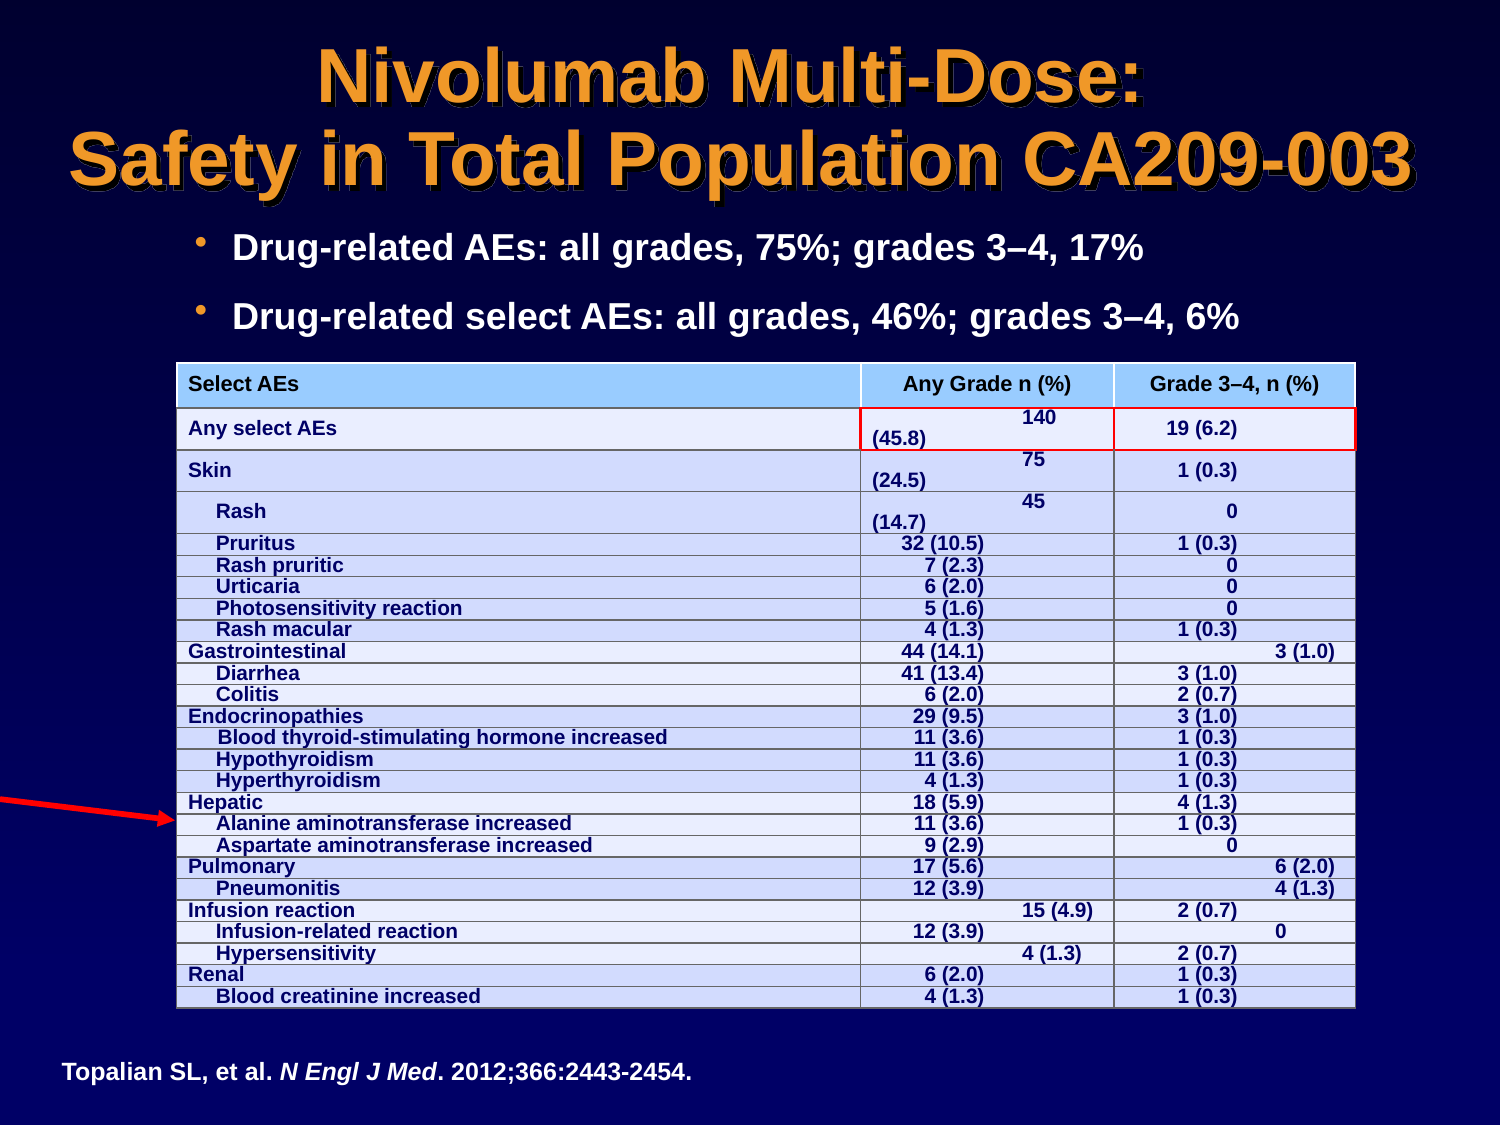

Nivolumab Multi-Dose:
Safety in Total Population CA209-003
Drug-related AEs: all grades, 75%; grades 3–4, 17%
Drug-related select AEs: all grades, 46%; grades 3–4, 6%
| Select AEs | Any Grade n (%) | Grade 3–4, n (%) |
| --- | --- | --- |
| Any select AEs | 140 (45.8) | 19 (6.2) |
| Skin | 75 (24.5) | 1 (0.3) |
| Rash | 45 (14.7) | 0 |
| Pruritus | 32 (10.5) | 1 (0.3) |
| Rash pruritic | 7 (2.3) | 0 |
| Urticaria | 6 (2.0) | 0 |
| Photosensitivity reaction | 5 (1.6) | 0 |
| Rash macular | 4 (1.3) | 1 (0.3) |
| Gastrointestinal | 44 (14.1) | 3 (1.0) |
| Diarrhea | 41 (13.4) | 3 (1.0) |
| Colitis | 6 (2.0) | 2 (0.7) |
| Endocrinopathies | 29 (9.5) | 3 (1.0) |
| Blood thyroid-stimulating hormone increased | 11 (3.6) | 1 (0.3) |
| Hypothyroidism | 11 (3.6) | 1 (0.3) |
| Hyperthyroidism | 4 (1.3) | 1 (0.3) |
| Hepatic | 18 (5.9) | 4 (1.3) |
| Alanine aminotransferase increased | 11 (3.6) | 1 (0.3) |
| Aspartate aminotransferase increased | 9 (2.9) | 0 |
| Pulmonary | 17 (5.6) | 6 (2.0) |
| Pneumonitis | 12 (3.9) | 4 (1.3) |
| Infusion reaction | 15 (4.9) | 2 (0.7) |
| Infusion-related reaction | 12 (3.9) | 0 |
| Hypersensitivity | 4 (1.3) | 2 (0.7) |
| Renal | 6 (2.0) | 1 (0.3) |
| Blood creatinine increased | 4 (1.3) | 1 (0.3) |
|  |  |  |
Topalian SL, et al. N Engl J Med. 2012;366:2443-2454.